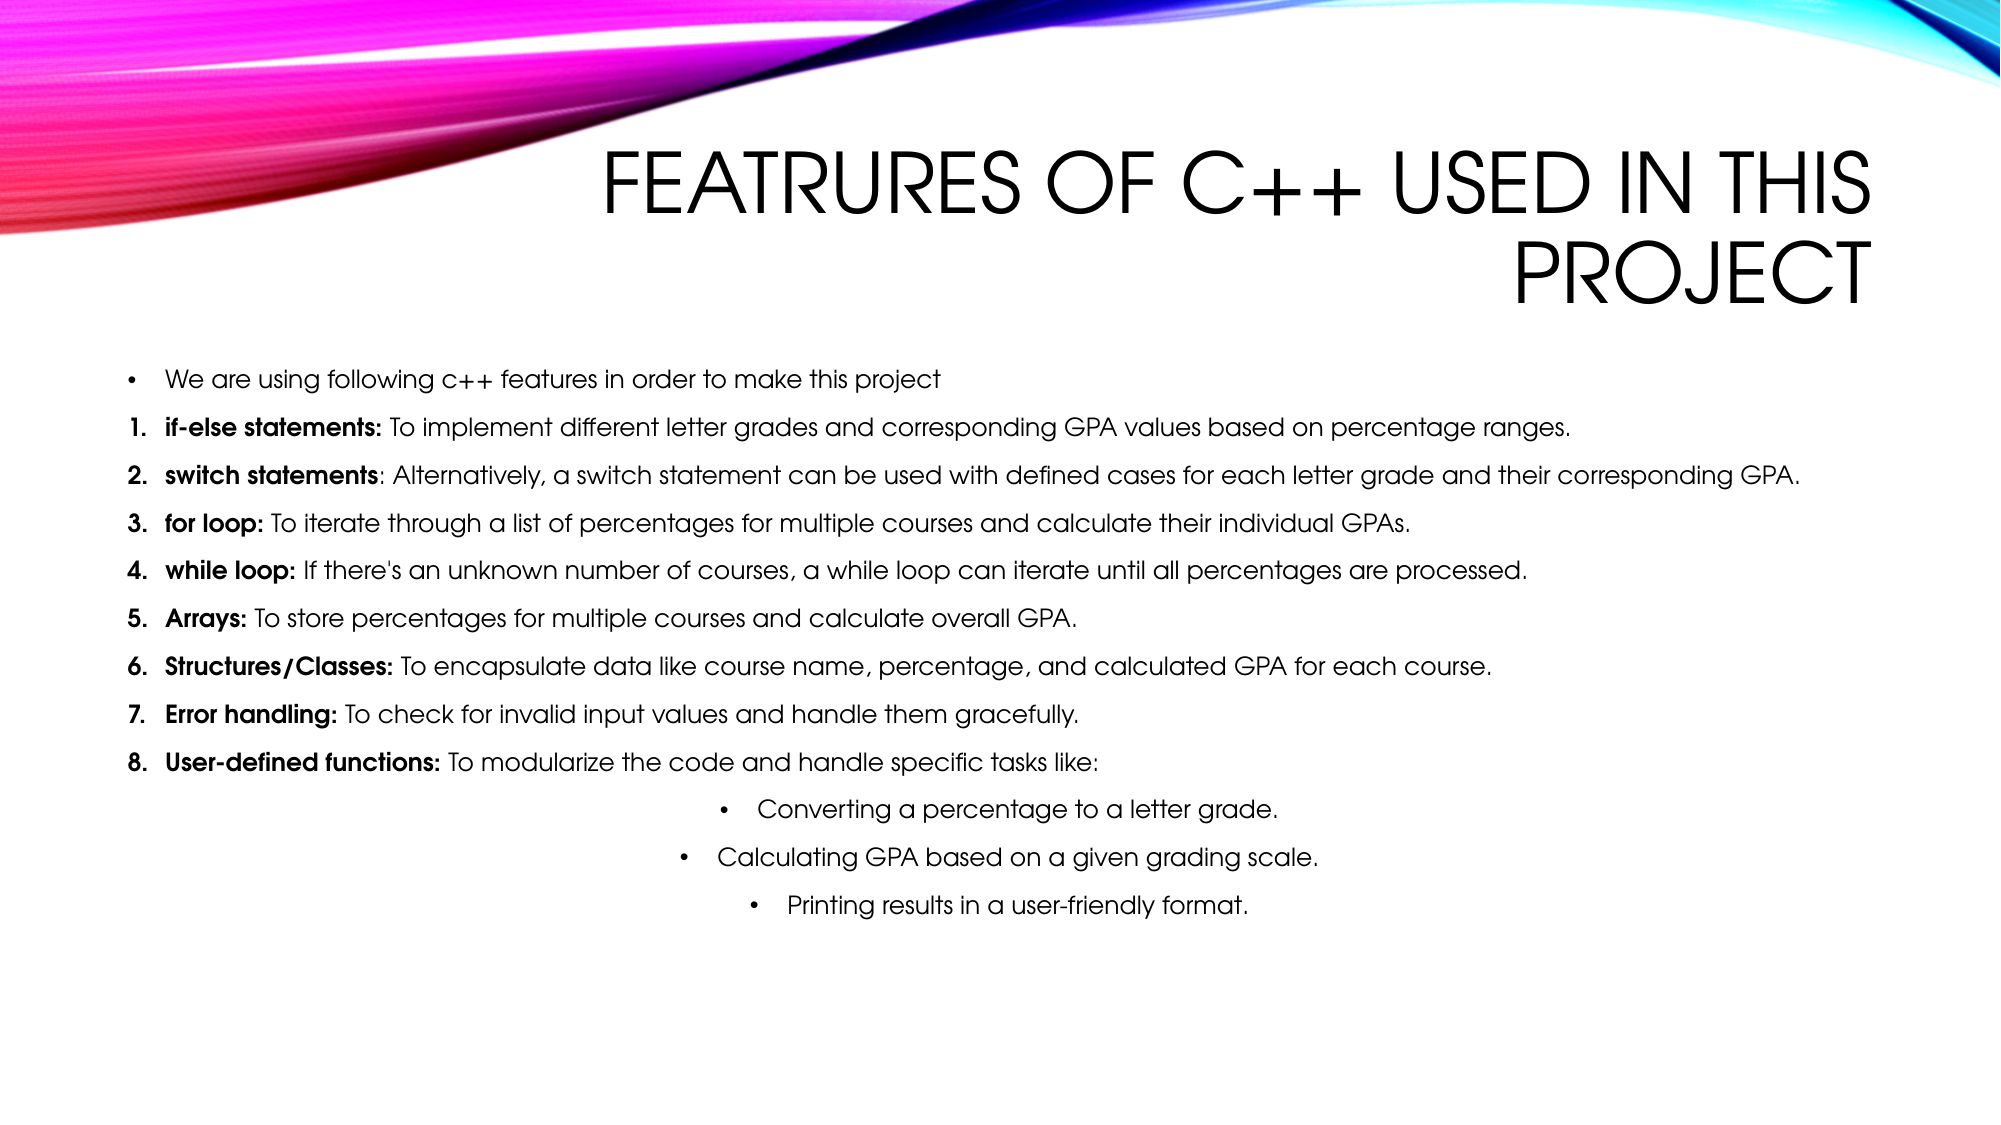

# Featrures of C++ used in this project
We are using following c++ features in order to make this project
if-else statements: To implement different letter grades and corresponding GPA values based on percentage ranges.
switch statements: Alternatively, a switch statement can be used with defined cases for each letter grade and their corresponding GPA.
for loop: To iterate through a list of percentages for multiple courses and calculate their individual GPAs.
while loop: If there's an unknown number of courses, a while loop can iterate until all percentages are processed.
Arrays: To store percentages for multiple courses and calculate overall GPA.
Structures/Classes: To encapsulate data like course name, percentage, and calculated GPA for each course.
Error handling: To check for invalid input values and handle them gracefully.
User-defined functions: To modularize the code and handle specific tasks like:
Converting a percentage to a letter grade.
Calculating GPA based on a given grading scale.
Printing results in a user-friendly format.